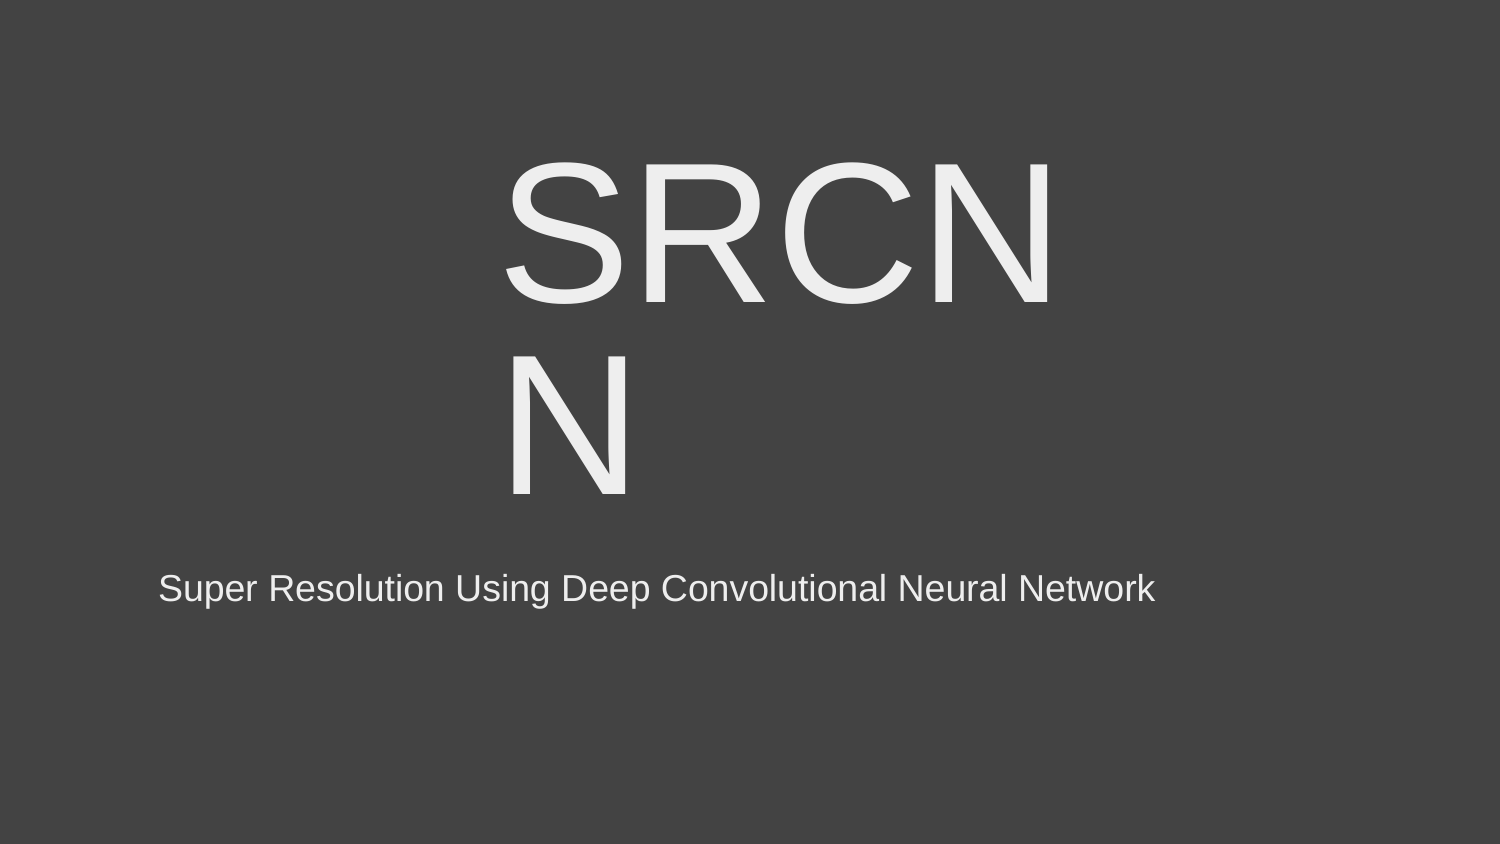

# SRCNN
Super Resolution Using Deep Convolutional Neural Network